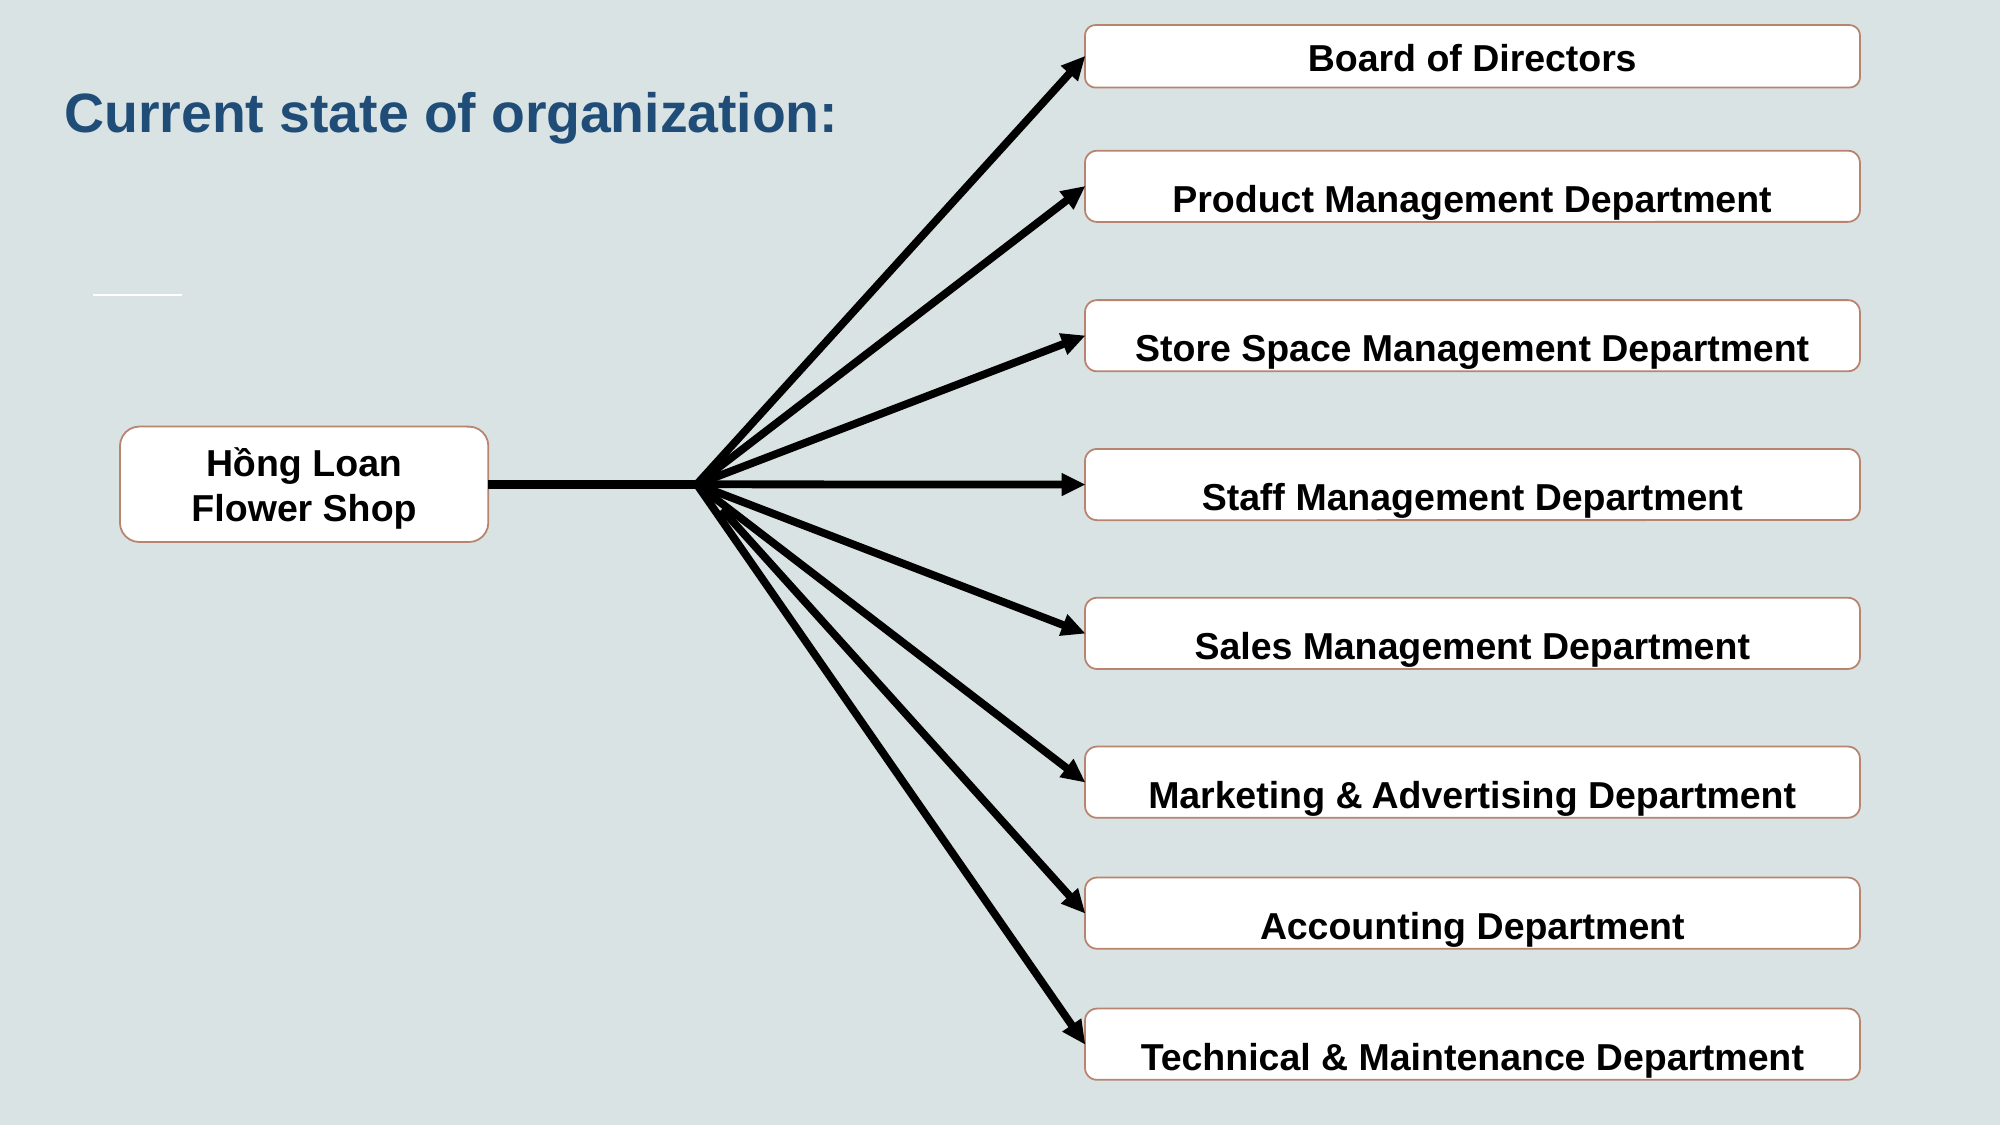

Board of Directors
# Current state of organization:
Product Management Department
Store Space Management Department
Hồng Loan Flower Shop
Staff Management Department
Sales Management Department
Marketing & Advertising Department
Accounting Department
Technical & Maintenance Department